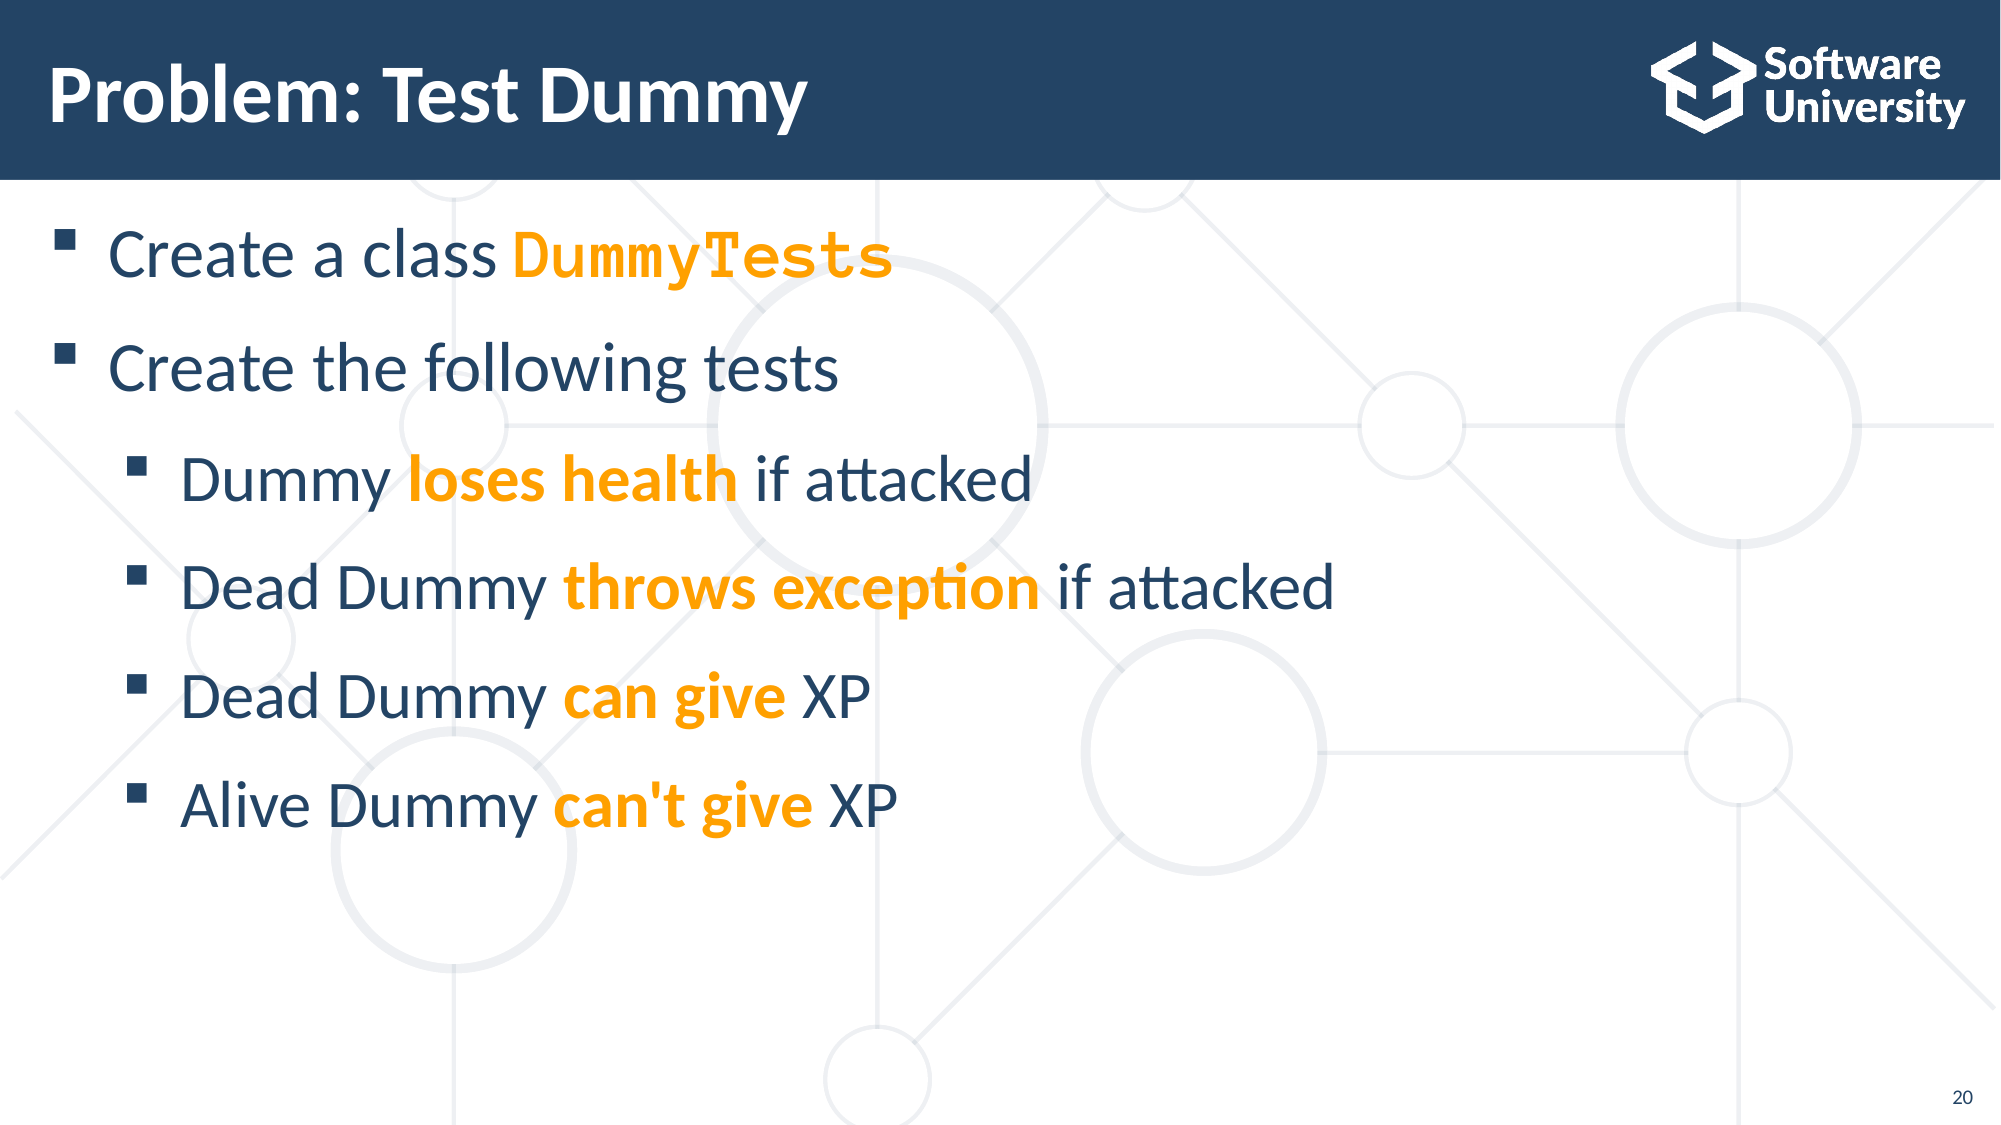

# Problem: Test Dummy
Create a class DummyTests
Create the following tests
Dummy loses health if attacked
Dead Dummy throws exception if attacked
Dead Dummy can give XP
Alive Dummy can't give XP

20